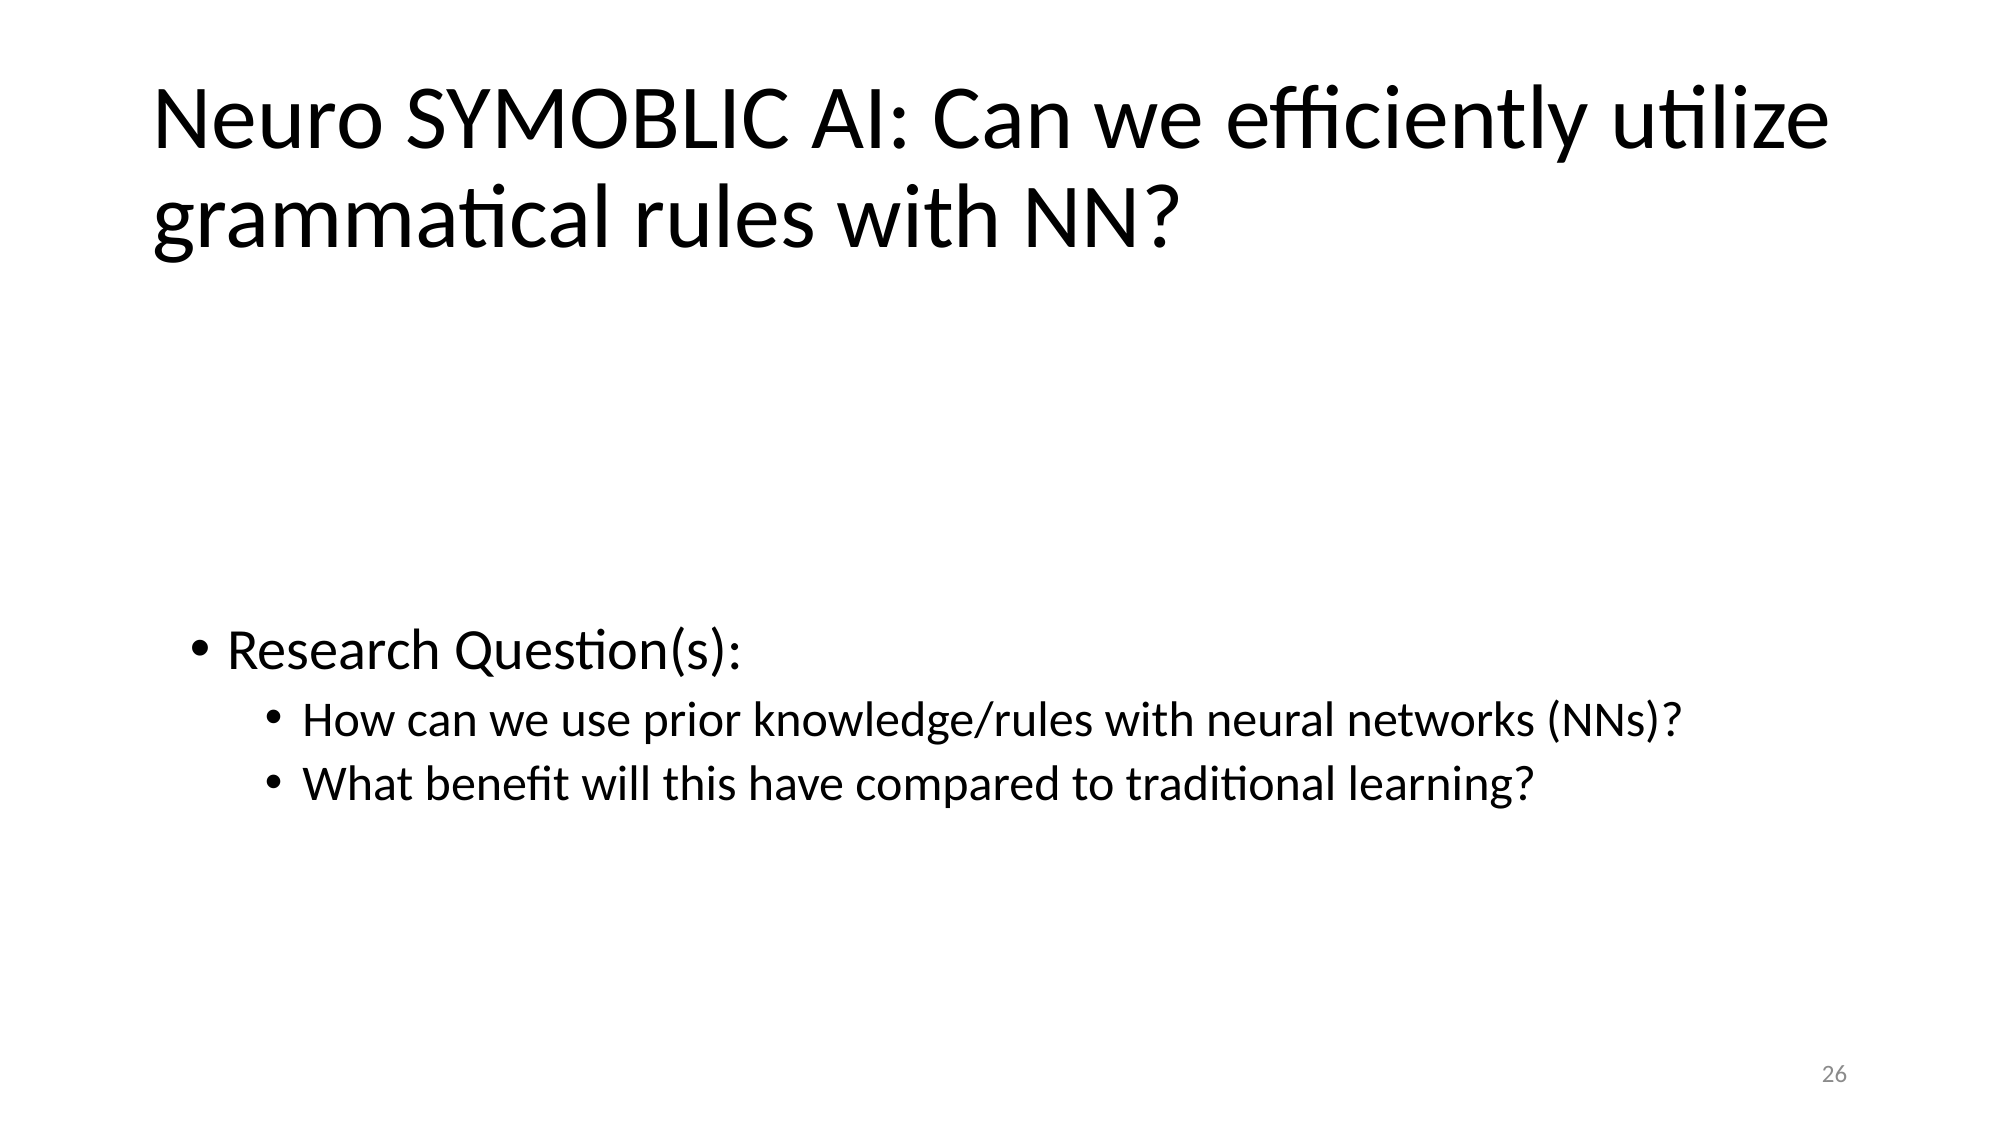

# Neuro SYMOBLIC AI: Can we efficiently utilize grammatical rules with NN?
Research Question(s):
How can we use prior knowledge/rules with neural networks (NNs)?
What benefit will this have compared to traditional learning?
26